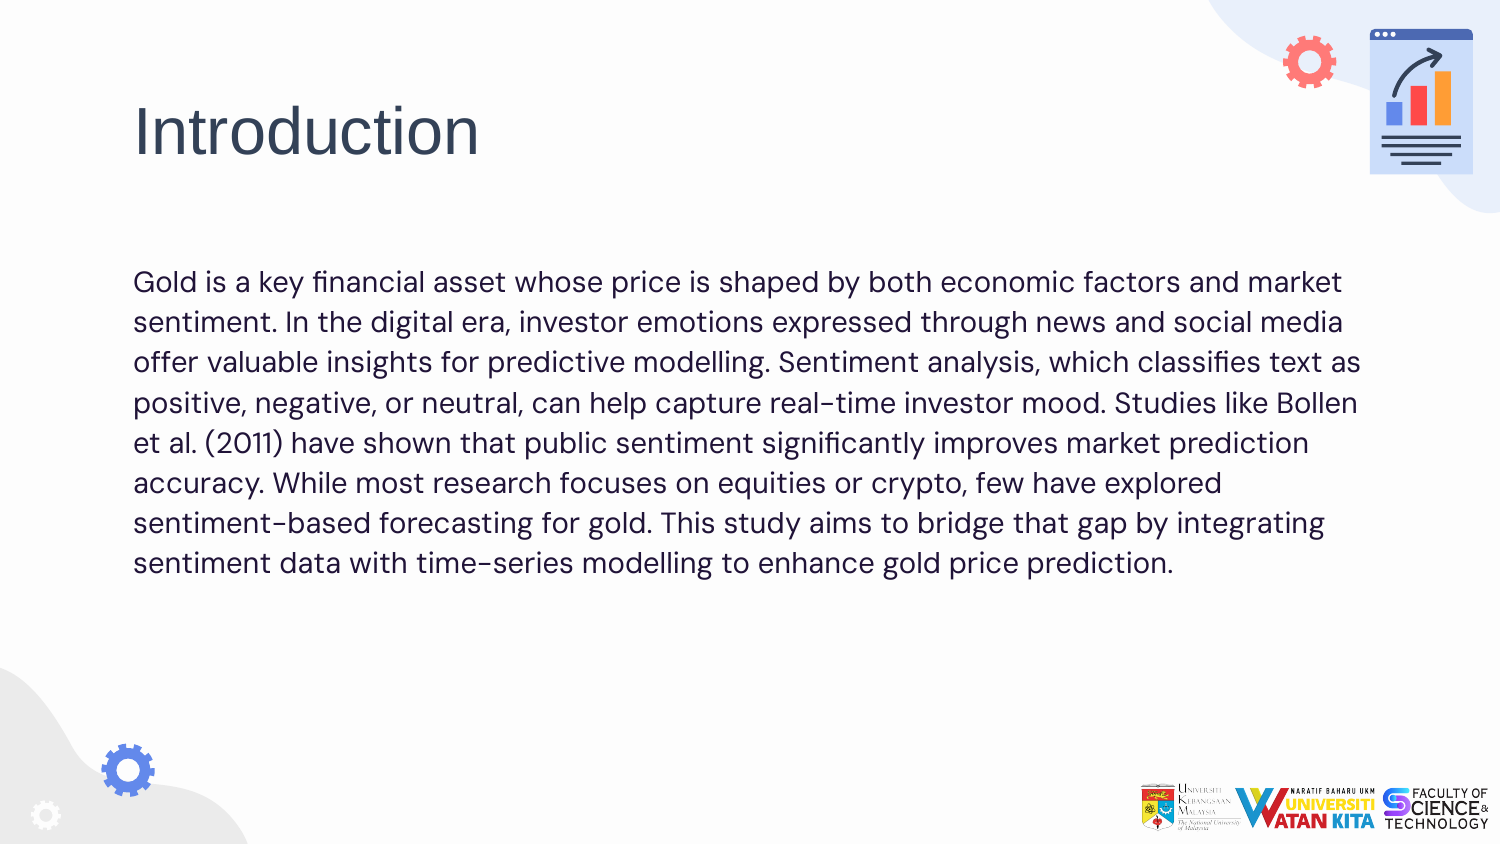

# Introduction
Gold is a key financial asset whose price is shaped by both economic factors and market sentiment. In the digital era, investor emotions expressed through news and social media offer valuable insights for predictive modelling. Sentiment analysis, which classifies text as positive, negative, or neutral, can help capture real-time investor mood. Studies like Bollen et al. (2011) have shown that public sentiment significantly improves market prediction accuracy. While most research focuses on equities or crypto, few have explored sentiment-based forecasting for gold. This study aims to bridge that gap by integrating sentiment data with time-series modelling to enhance gold price prediction.